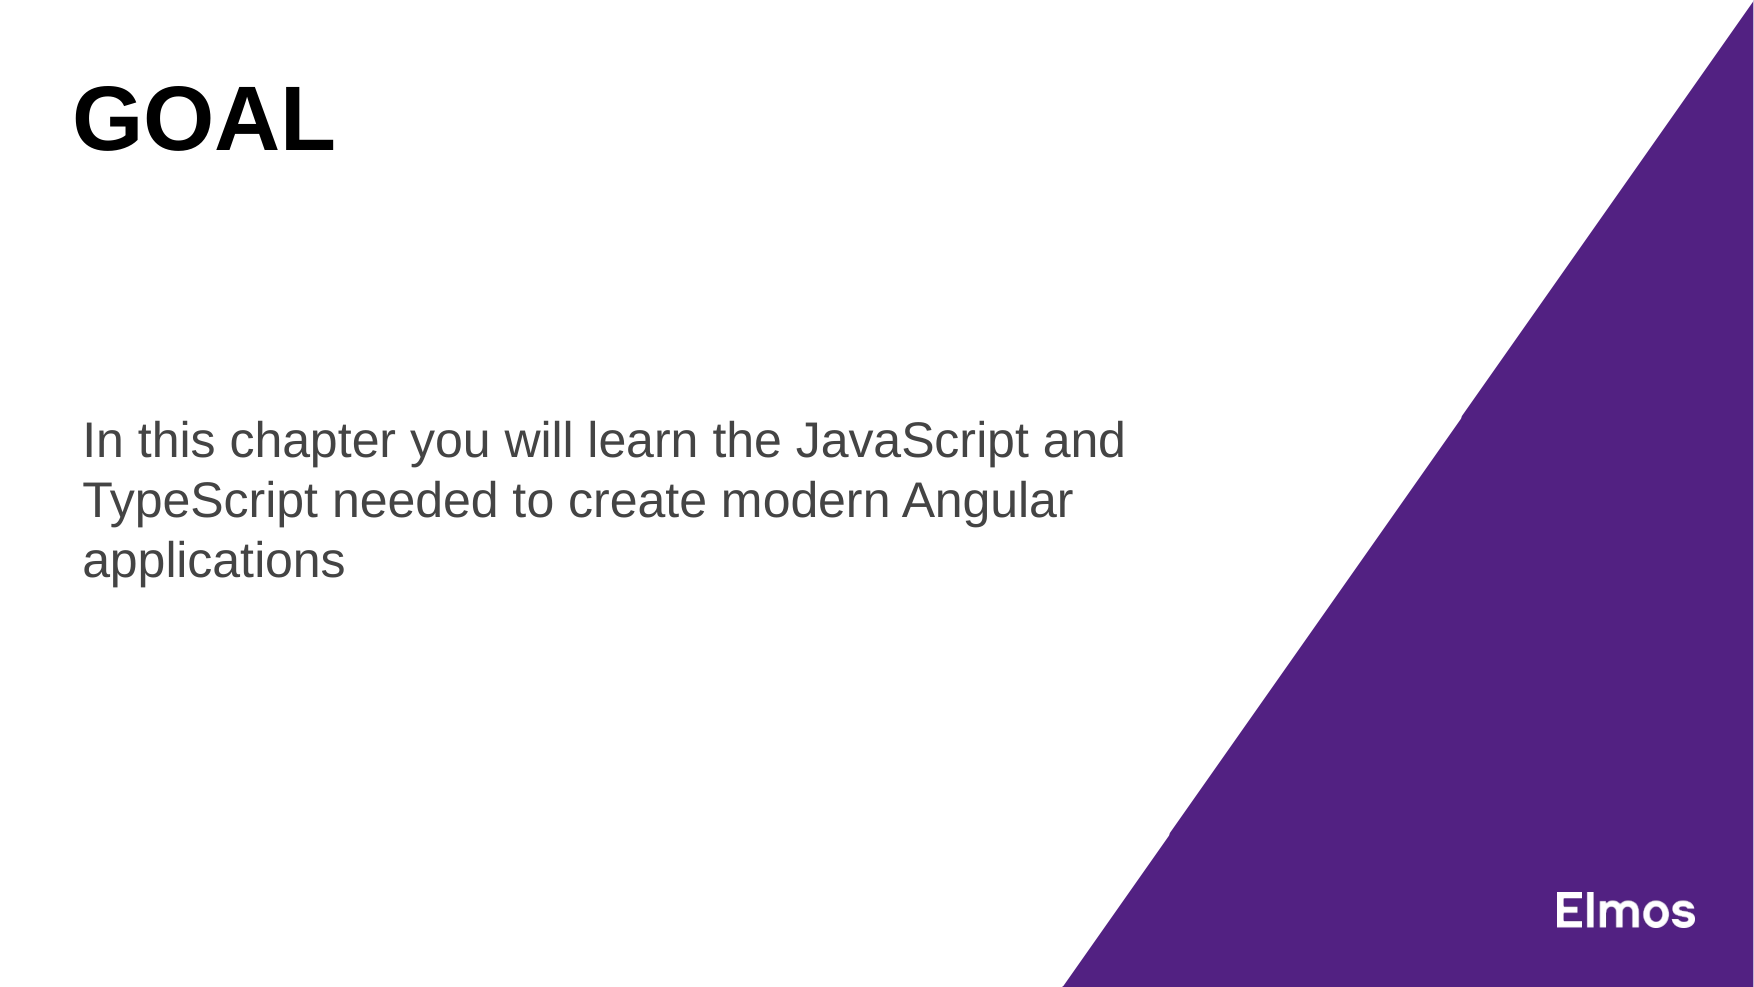

In this chapter you will learn the JavaScript and TypeScript needed to create modern Angular applications